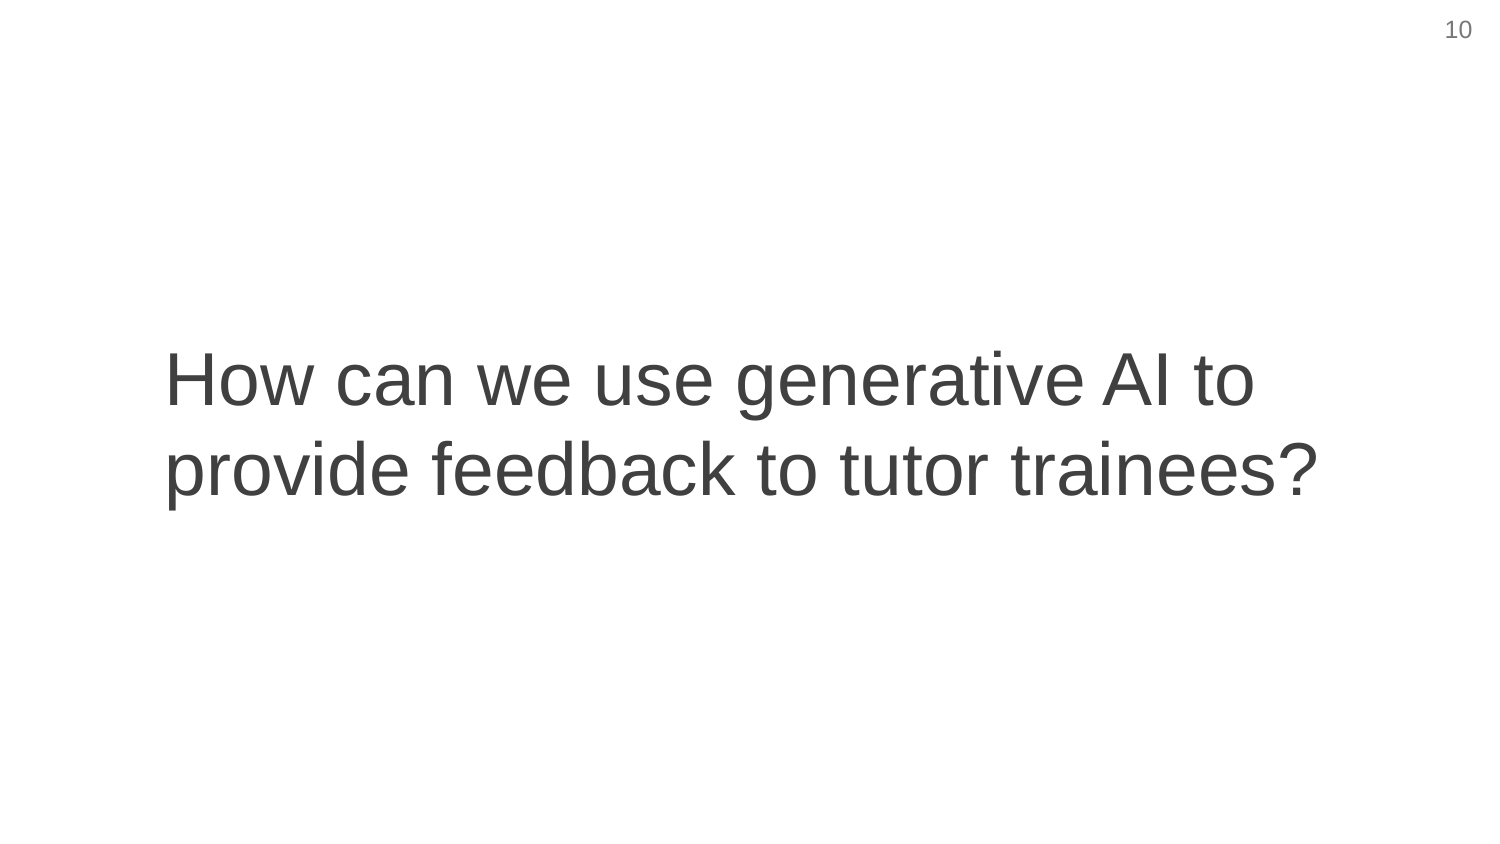

10
How can we use generative AI to provide feedback to tutor trainees?